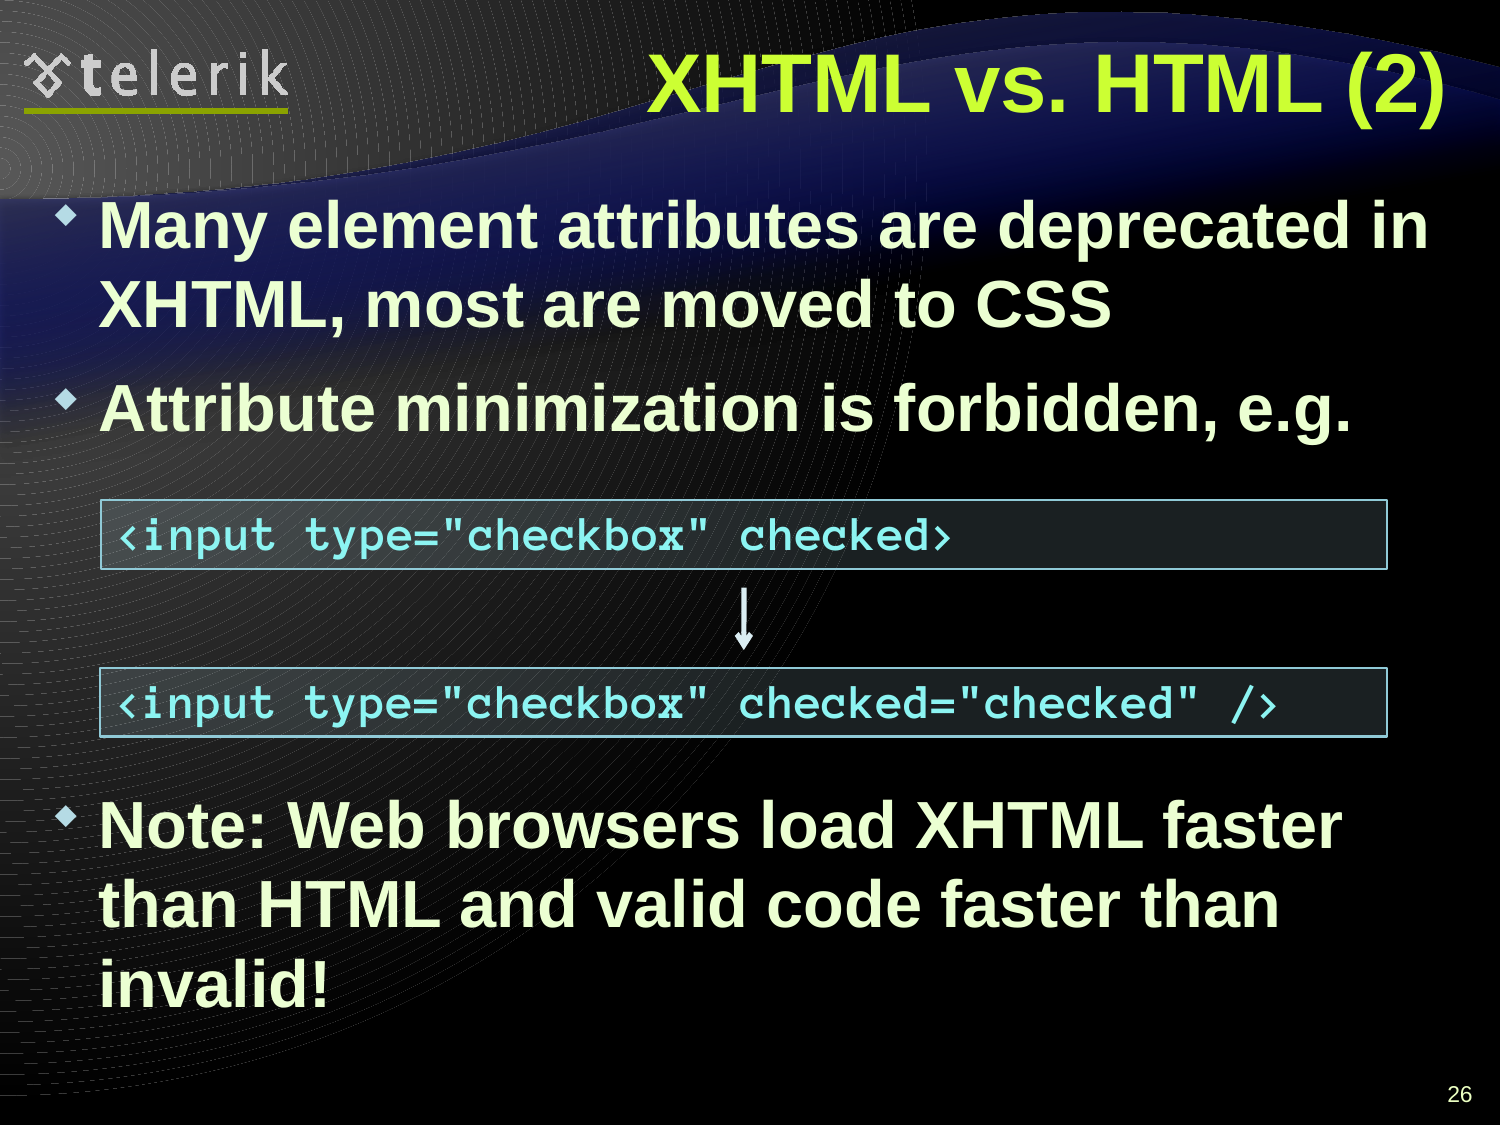

# XHTML vs. HTML (2)
Many element attributes are deprecated in XHTML, most are moved to CSS
Attribute minimization is forbidden, e.g.

Note: Web browsers load XHTML faster than HTML and valid code faster than invalid!
<input type="checkbox" checked>
<input type="checkbox" checked="checked" />
26